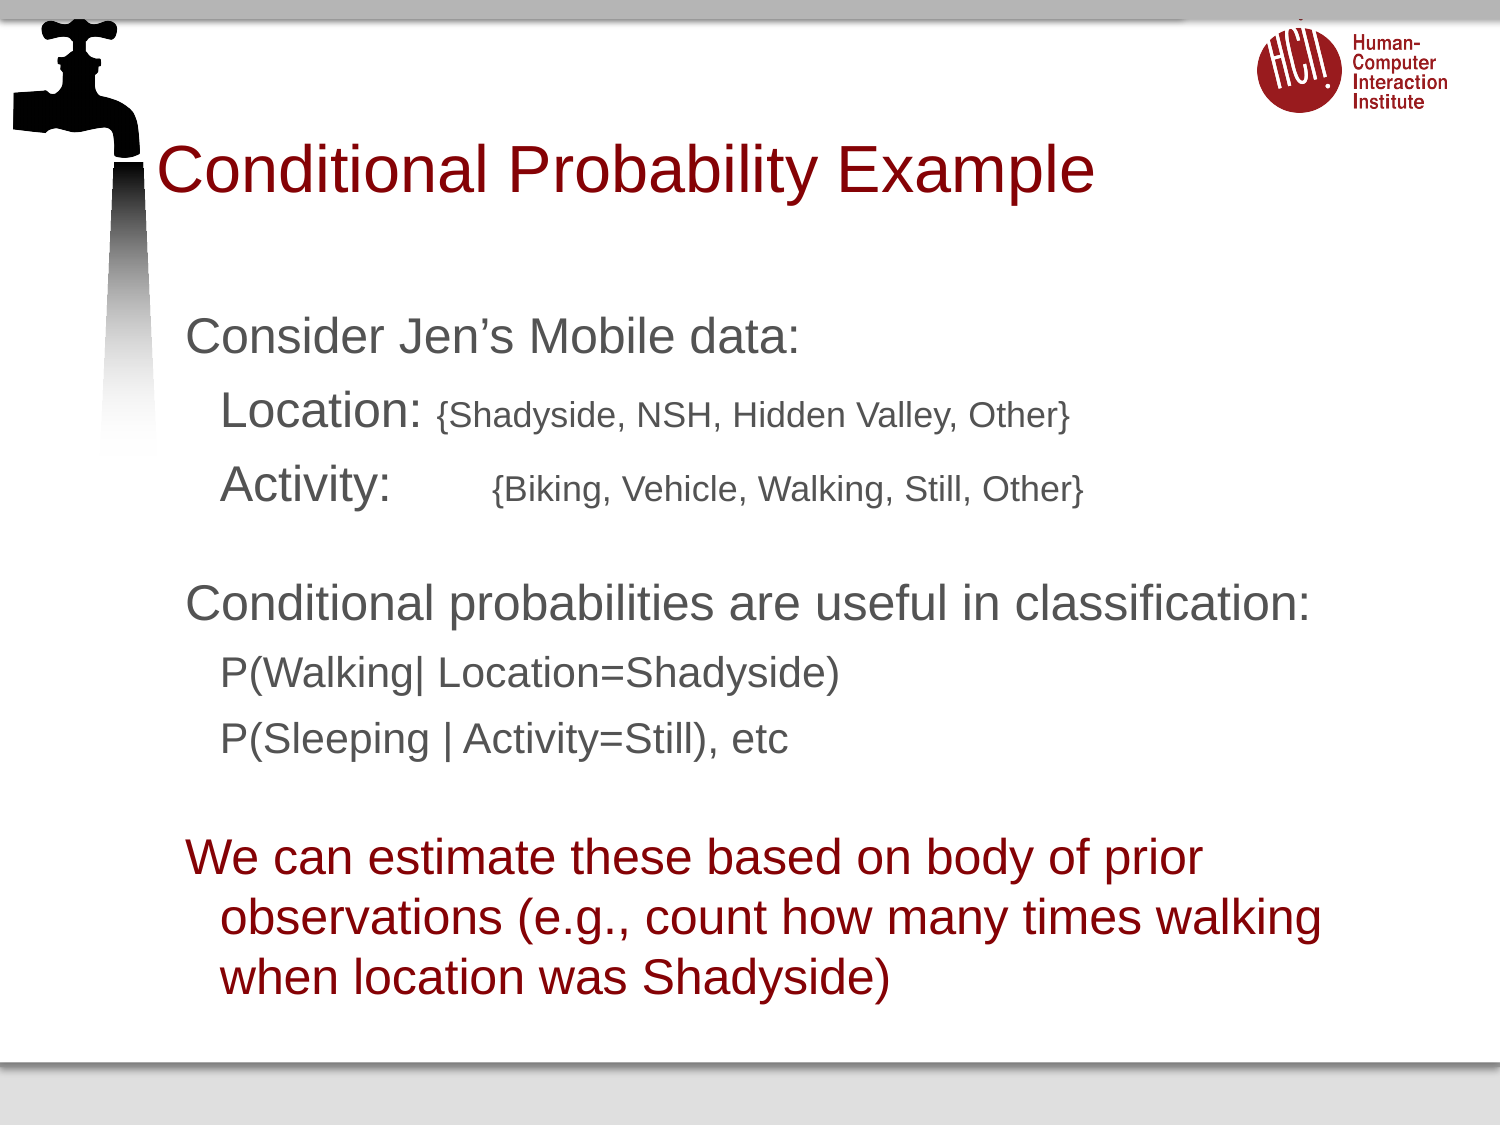

# Conditional Probability Example
Consider Jen’s Mobile data:
	Location: {Shadyside, NSH, Hidden Valley, Other}
	Activity: 	 {Biking, Vehicle, Walking, Still, Other}

Conditional probabilities are useful in classification:
	P(Walking| Location=Shadyside)
	P(Sleeping | Activity=Still), etc

We can estimate these based on body of prior observations (e.g., count how many times walking when location was Shadyside)